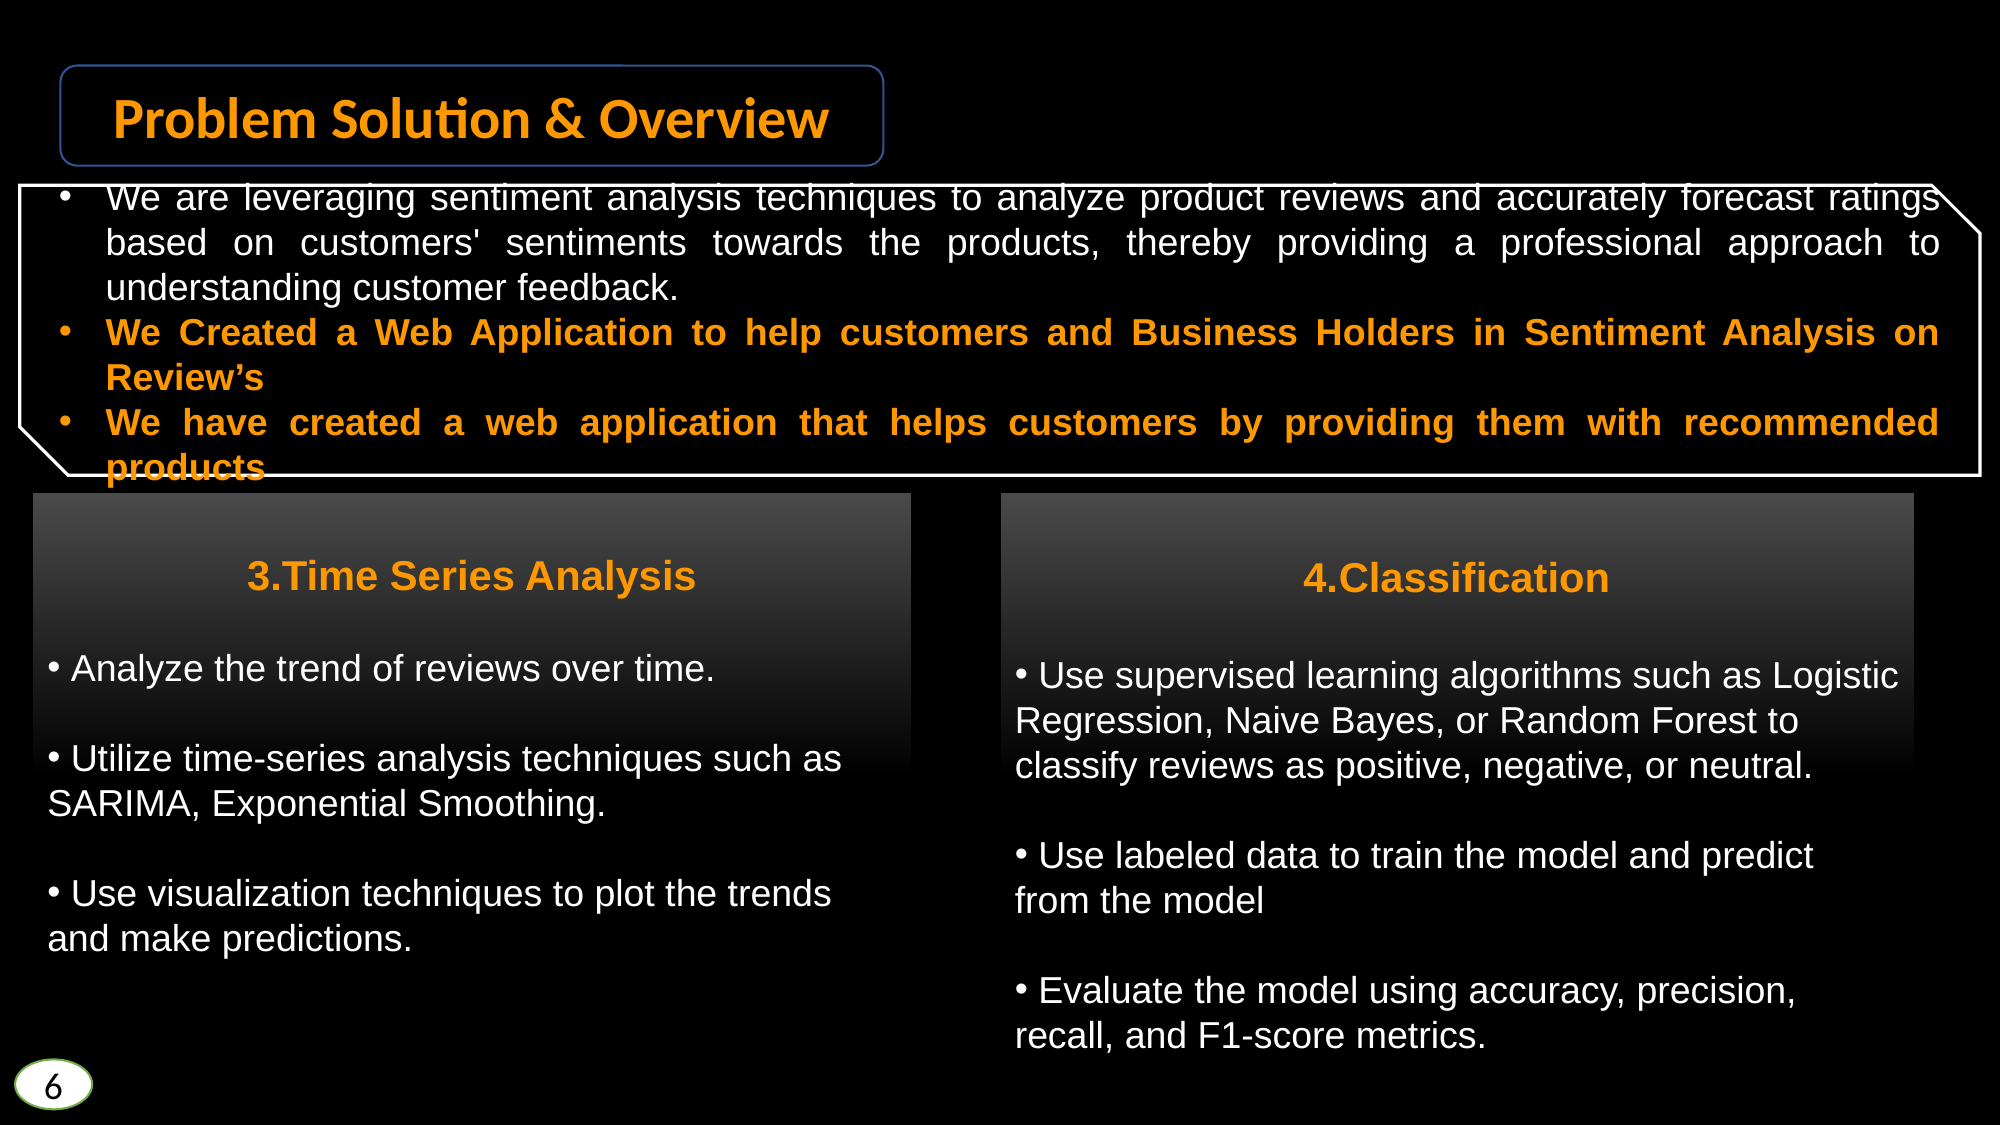

Problem Solution & Overview
We are leveraging sentiment analysis techniques to analyze product reviews and accurately forecast ratings based on customers' sentiments towards the products, thereby providing a professional approach to understanding customer feedback.
We Created a Web Application to help customers and Business Holders in Sentiment Analysis on Review’s
We have created a web application that helps customers by providing them with recommended products
3.Time Series Analysis

 Analyze the trend of reviews over time.

 Utilize time-series analysis techniques such as SARIMA, Exponential Smoothing.

 Use visualization techniques to plot the trends and make predictions.

Classification

 Use supervised learning algorithms such as Logistic Regression, Naive Bayes, or Random Forest to classify reviews as positive, negative, or neutral.

 Use labeled data to train the model and predict from the model

 Evaluate the model using accuracy, precision, recall, and F1-score metrics.

6